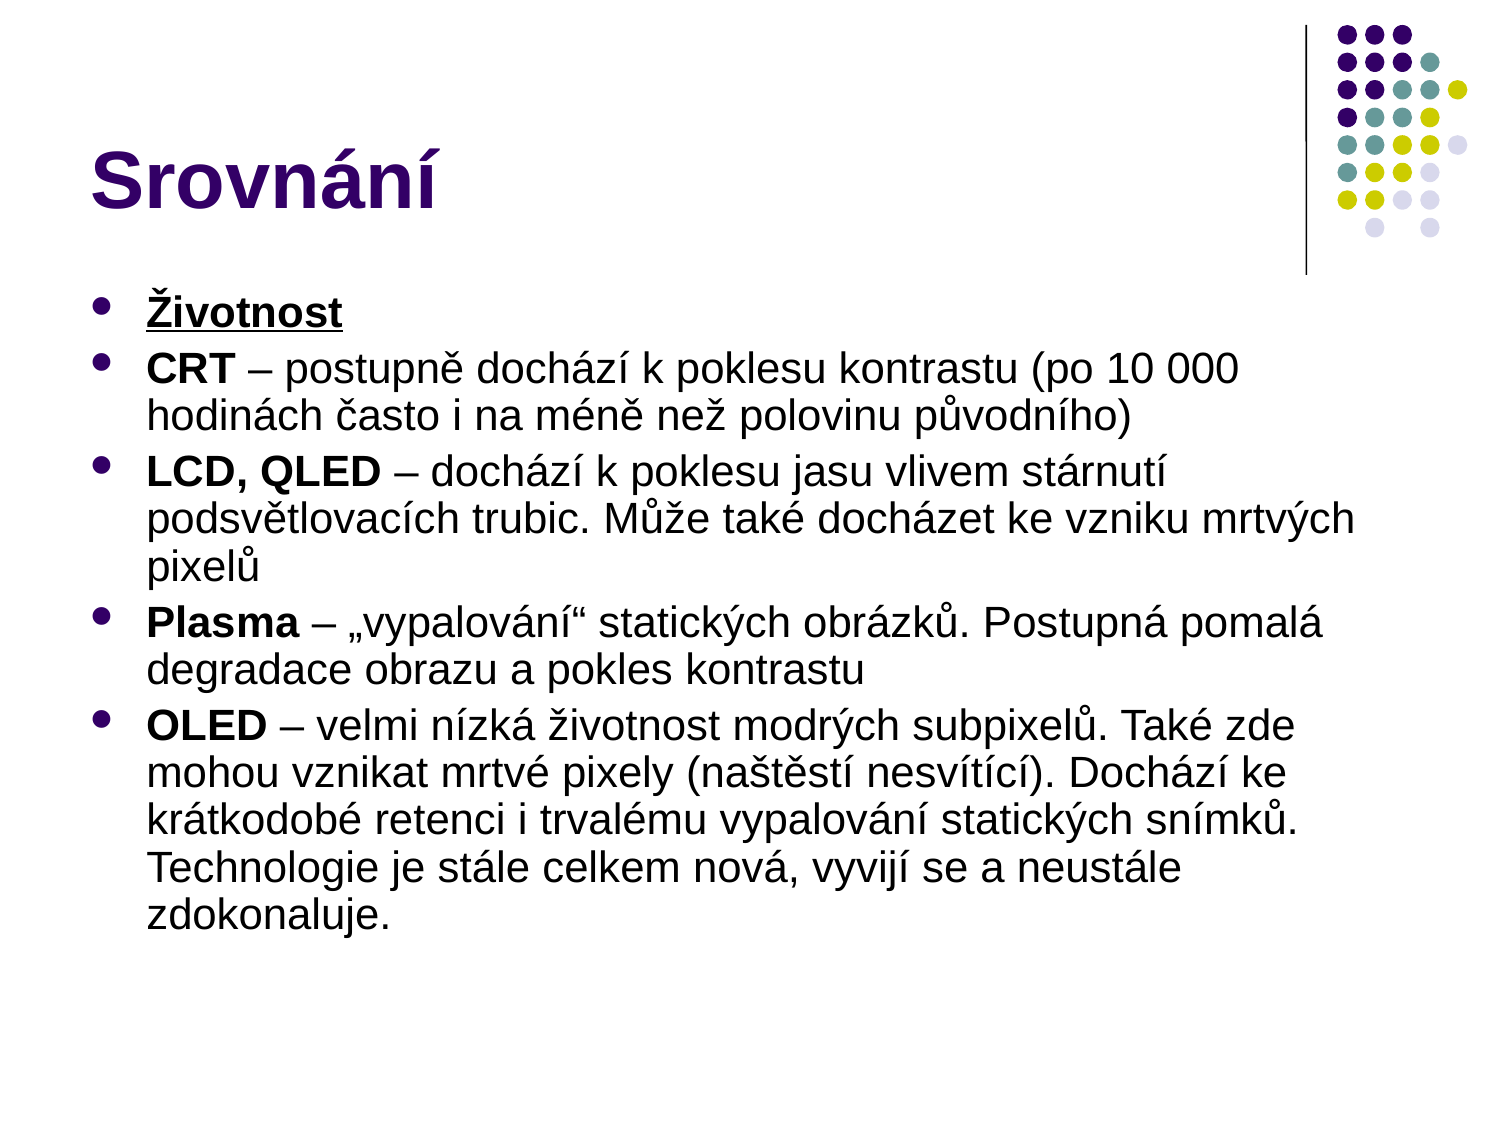

# Srovnání
Životnost
CRT – postupně dochází k poklesu kontrastu (po 10 000 hodinách často i na méně než polovinu původního)
LCD, QLED – dochází k poklesu jasu vlivem stárnutí podsvětlovacích trubic. Může také docházet ke vzniku mrtvých pixelů
Plasma – „vypalování“ statických obrázků. Postupná pomalá degradace obrazu a pokles kontrastu
OLED – velmi nízká životnost modrých subpixelů. Také zde mohou vznikat mrtvé pixely (naštěstí nesvítící). Dochází ke krátkodobé retenci i trvalému vypalování statických snímků. Technologie je stále celkem nová, vyvijí se a neustále zdokonaluje.